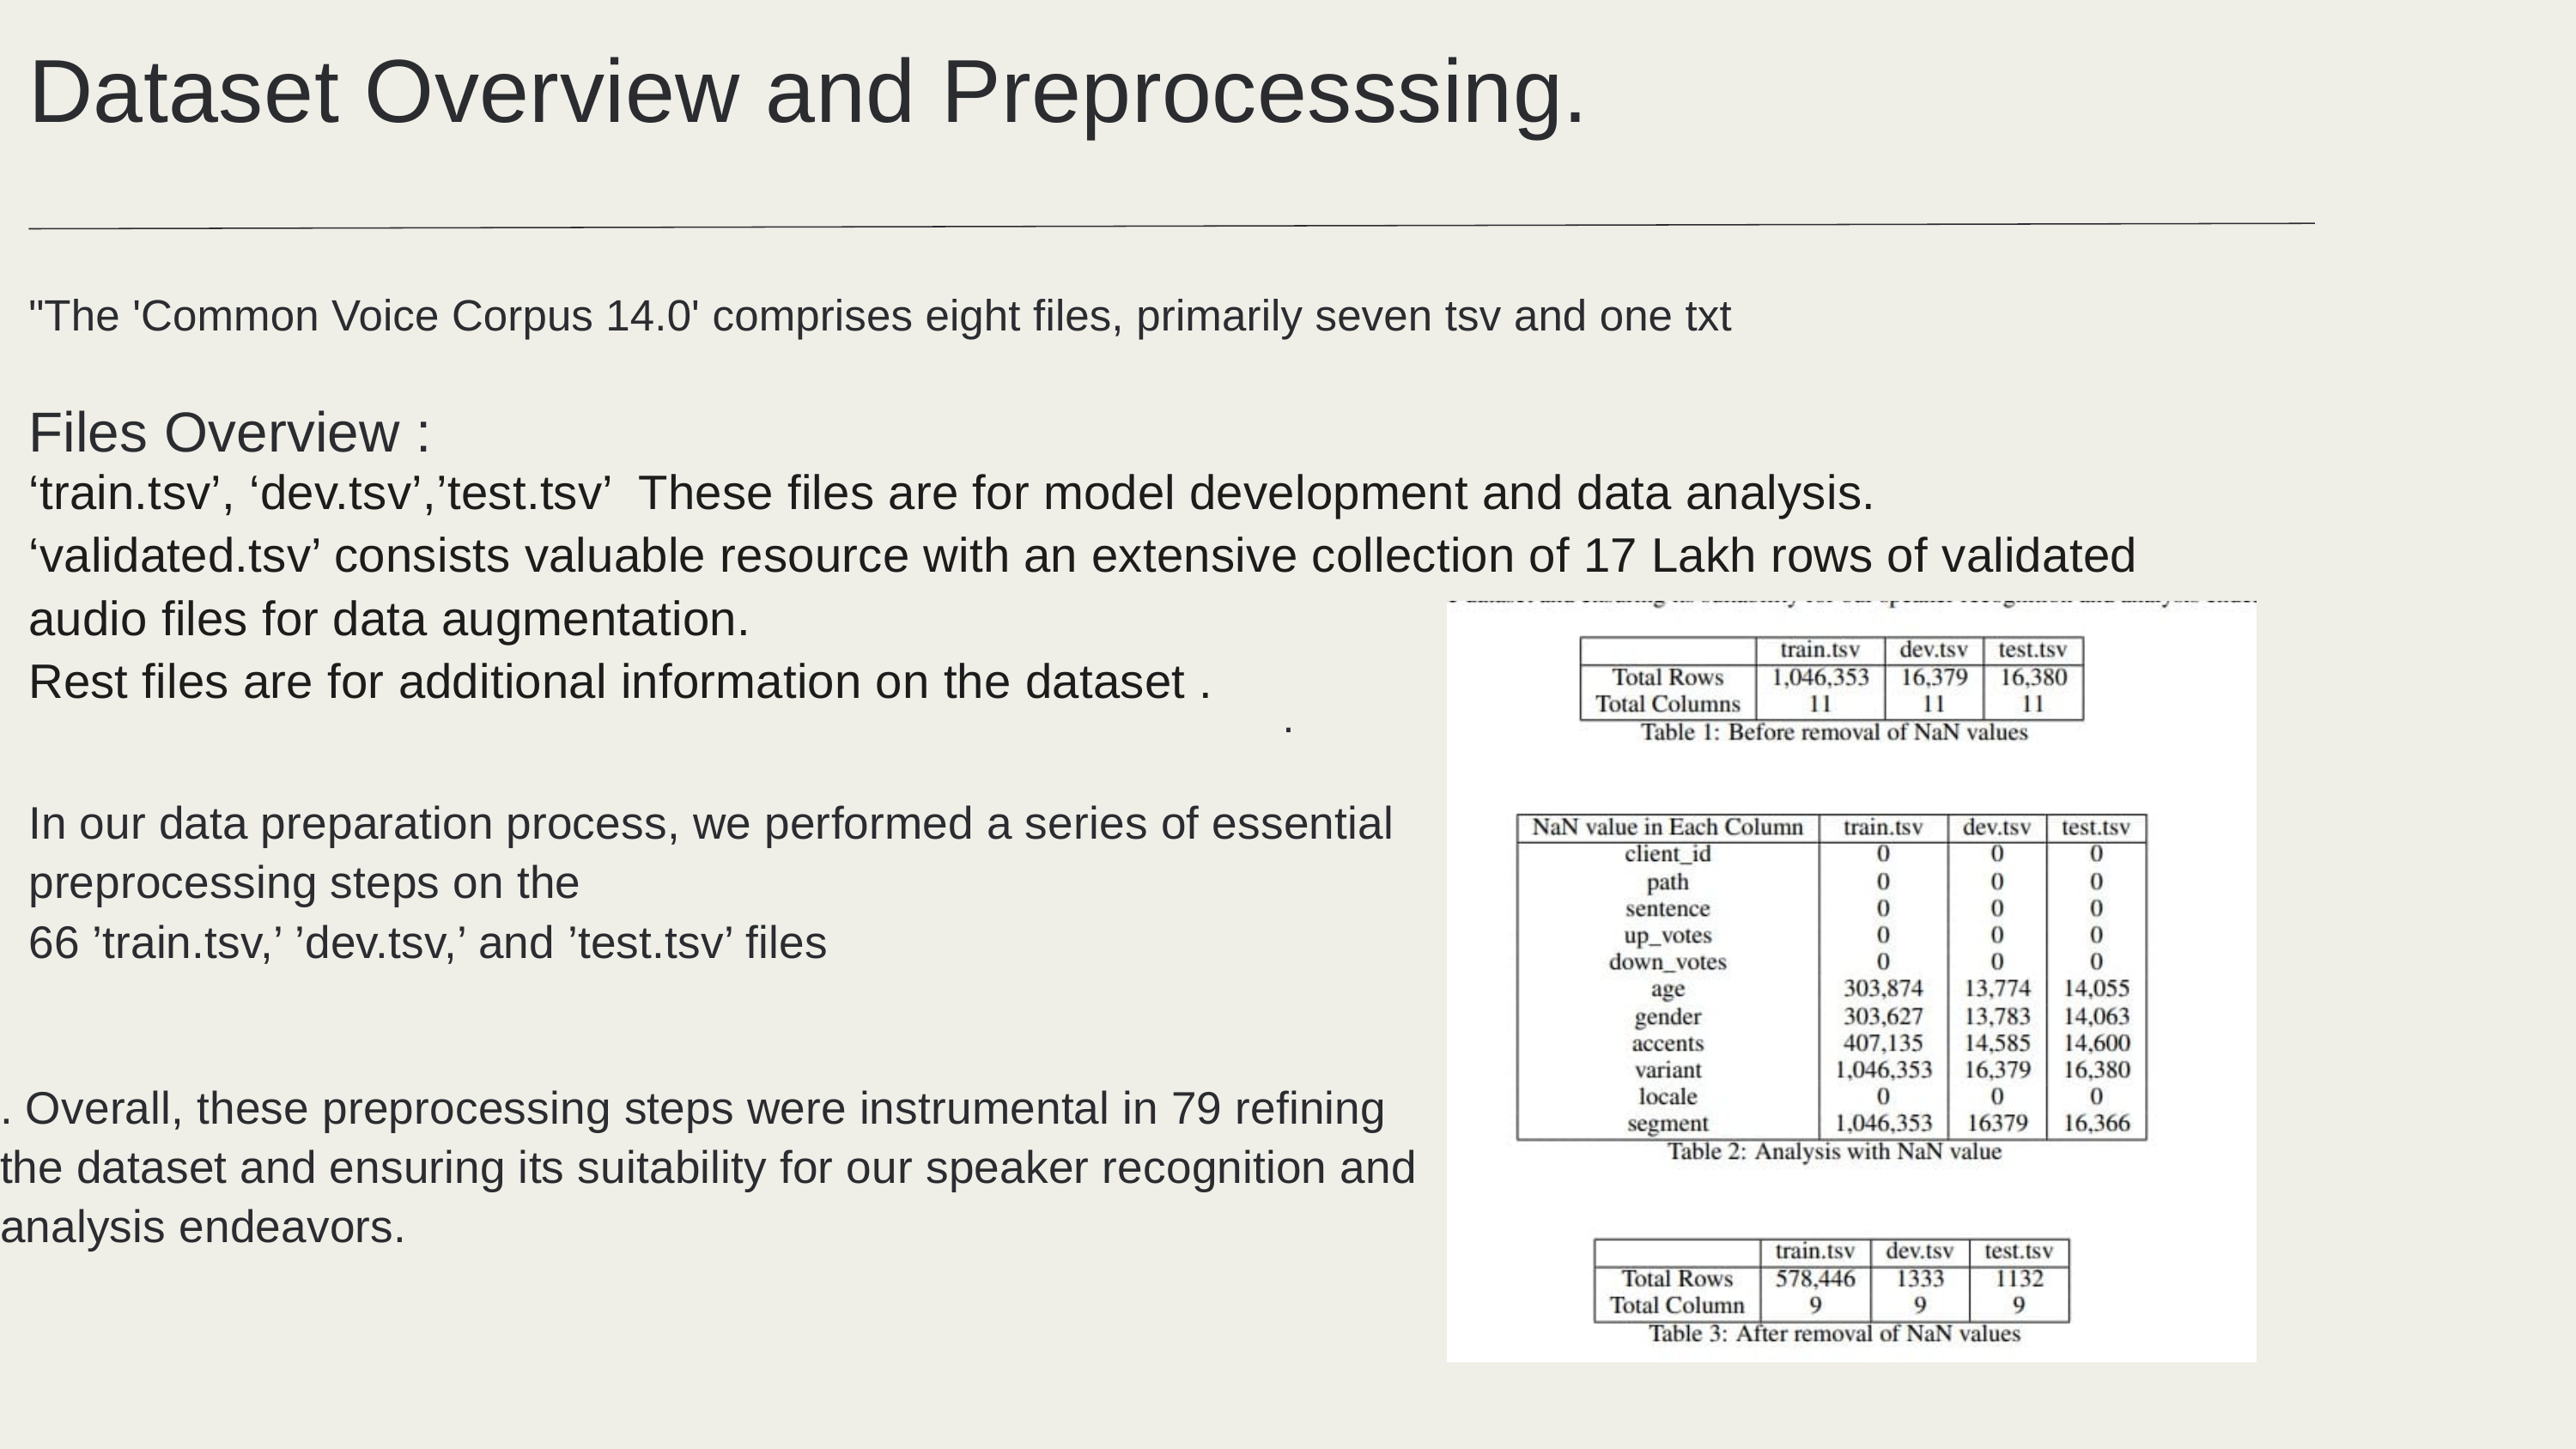

Dataset Overview and Preprocesssing.

"The 'Common Voice Corpus 14.0' comprises eight files, primarily seven tsv and one txt
Files Overview :
‘train.tsv’, ‘dev.tsv’,’test.tsv’  These files are for model development and data analysis.
‘validated.tsv’ consists valuable resource with an extensive collection of 17 Lakh rows of validated audio files for data augmentation.
Rest files are for additional information on the dataset .

.
In our data preparation process, we performed a series of essential preprocessing steps on the
66 ’train.tsv,’ ’dev.tsv,’ and ’test.tsv’ files

. Overall, these preprocessing steps were instrumental in 79 refining the dataset and ensuring its suitability for our speaker recognition and analysis endeavors.